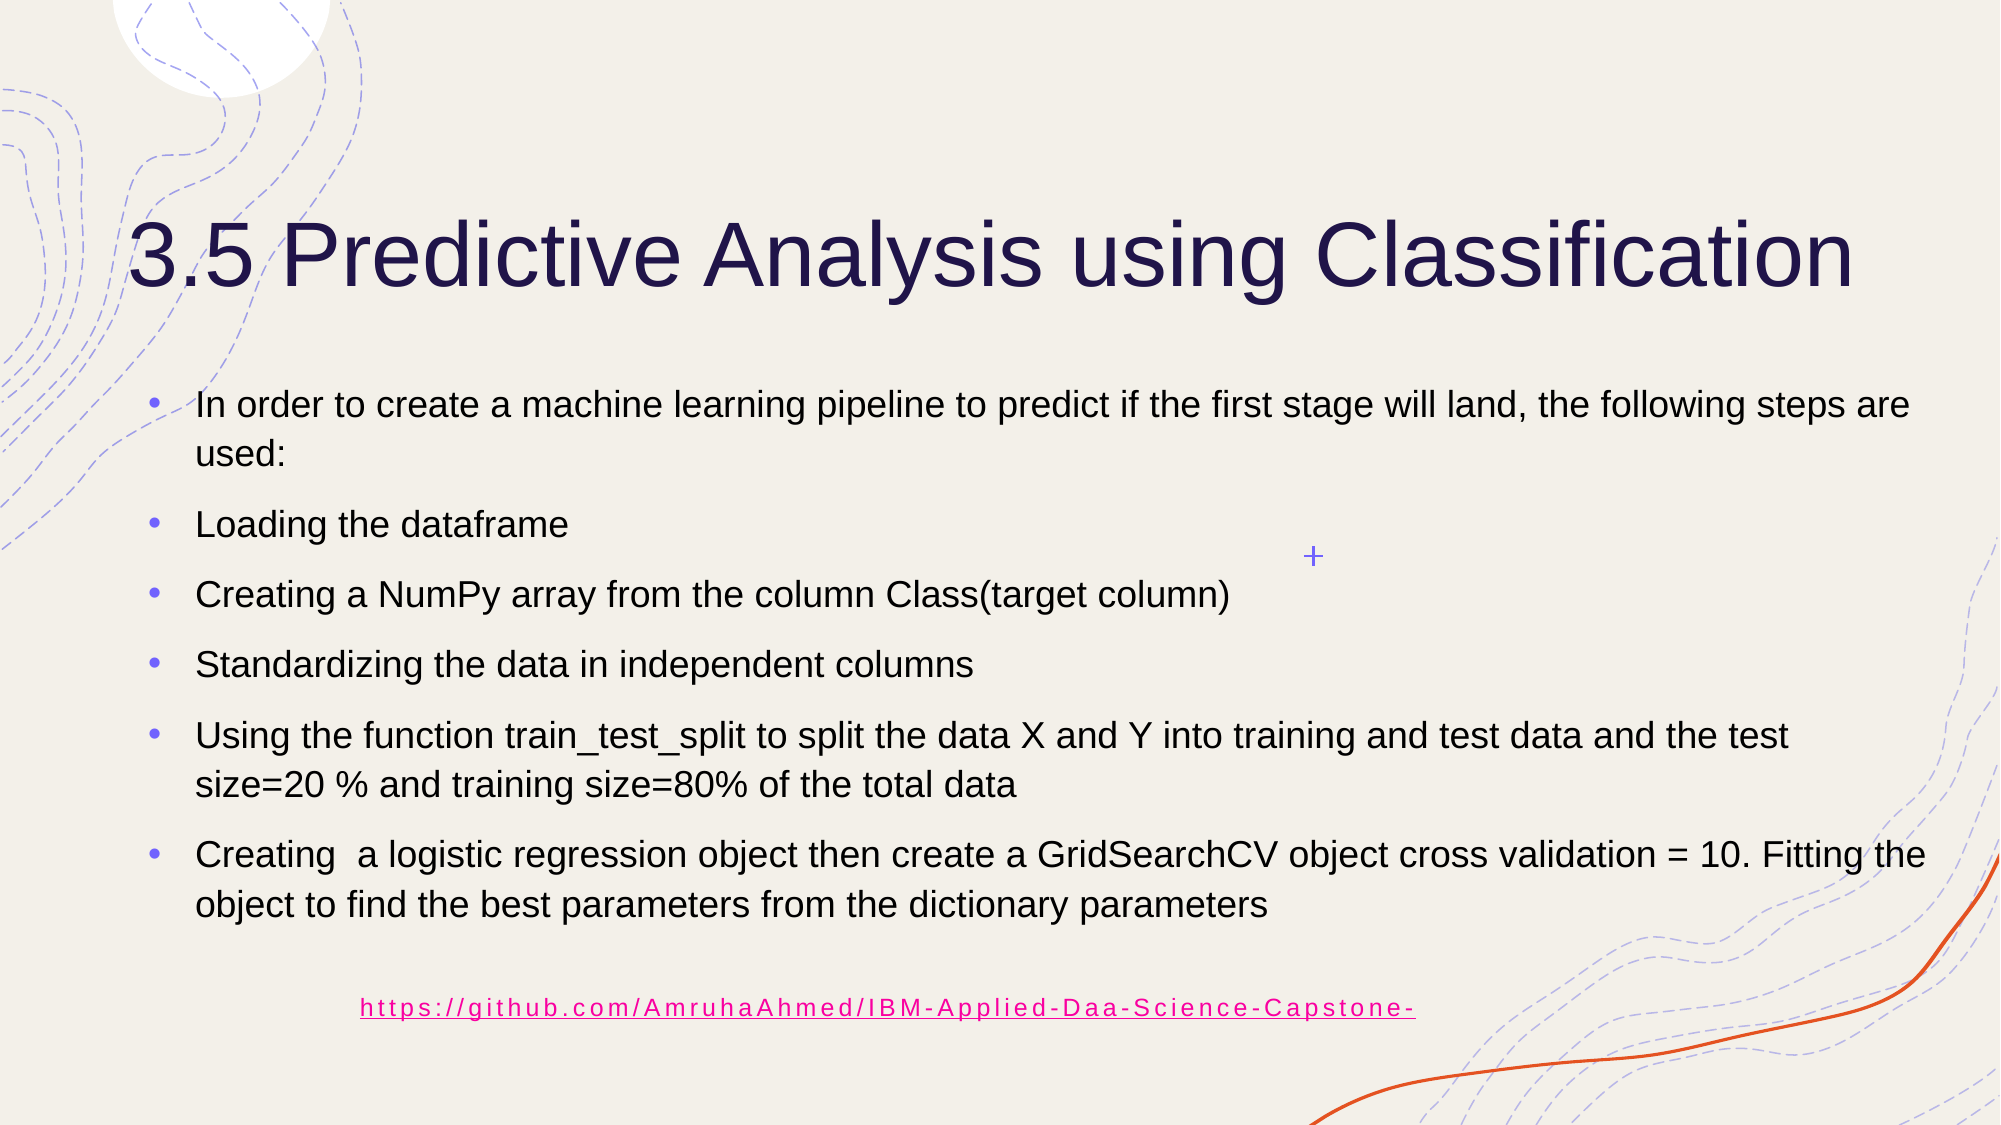

# 3.5 Predictive Analysis using Classification
In order to create a machine learning pipeline to predict if the first stage will land, the following steps are used:
Loading the dataframe
Creating a NumPy array from the column Class(target column)
Standardizing the data in independent columns
Using the function train_test_split to split the data X and Y into training and test data and the test size=20 % and training size=80% of the total data
Creating  a logistic regression object then create a GridSearchCV object cross validation = 10. Fitting the object to find the best parameters from the dictionary parameters

https://github.com/AmruhaAhmed/IBM-Applied-Daa-Science-Capstone-